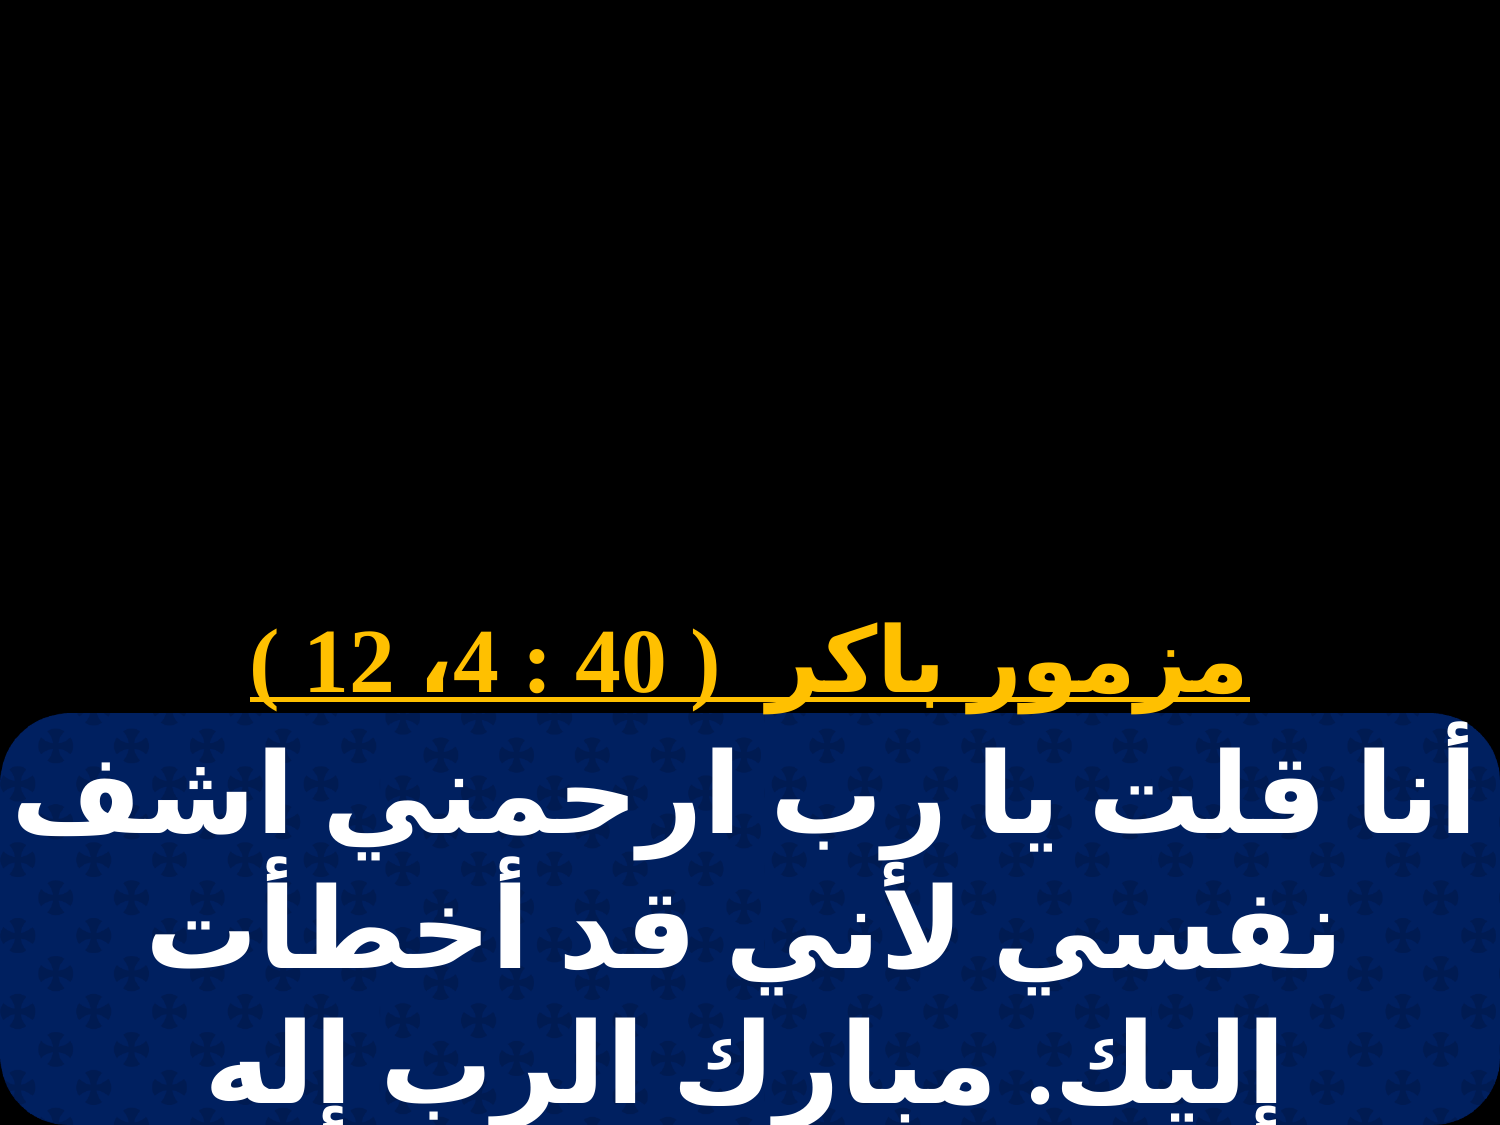

مزمور باكر  ( 40 : 4، 12 )
أنا قلت يا رب ارحمني اشف نفسي لأني قد أخطأت إليك. مبارك الرب إله إسرائيل، من الأزل وإلى الأبد يكون يكون.